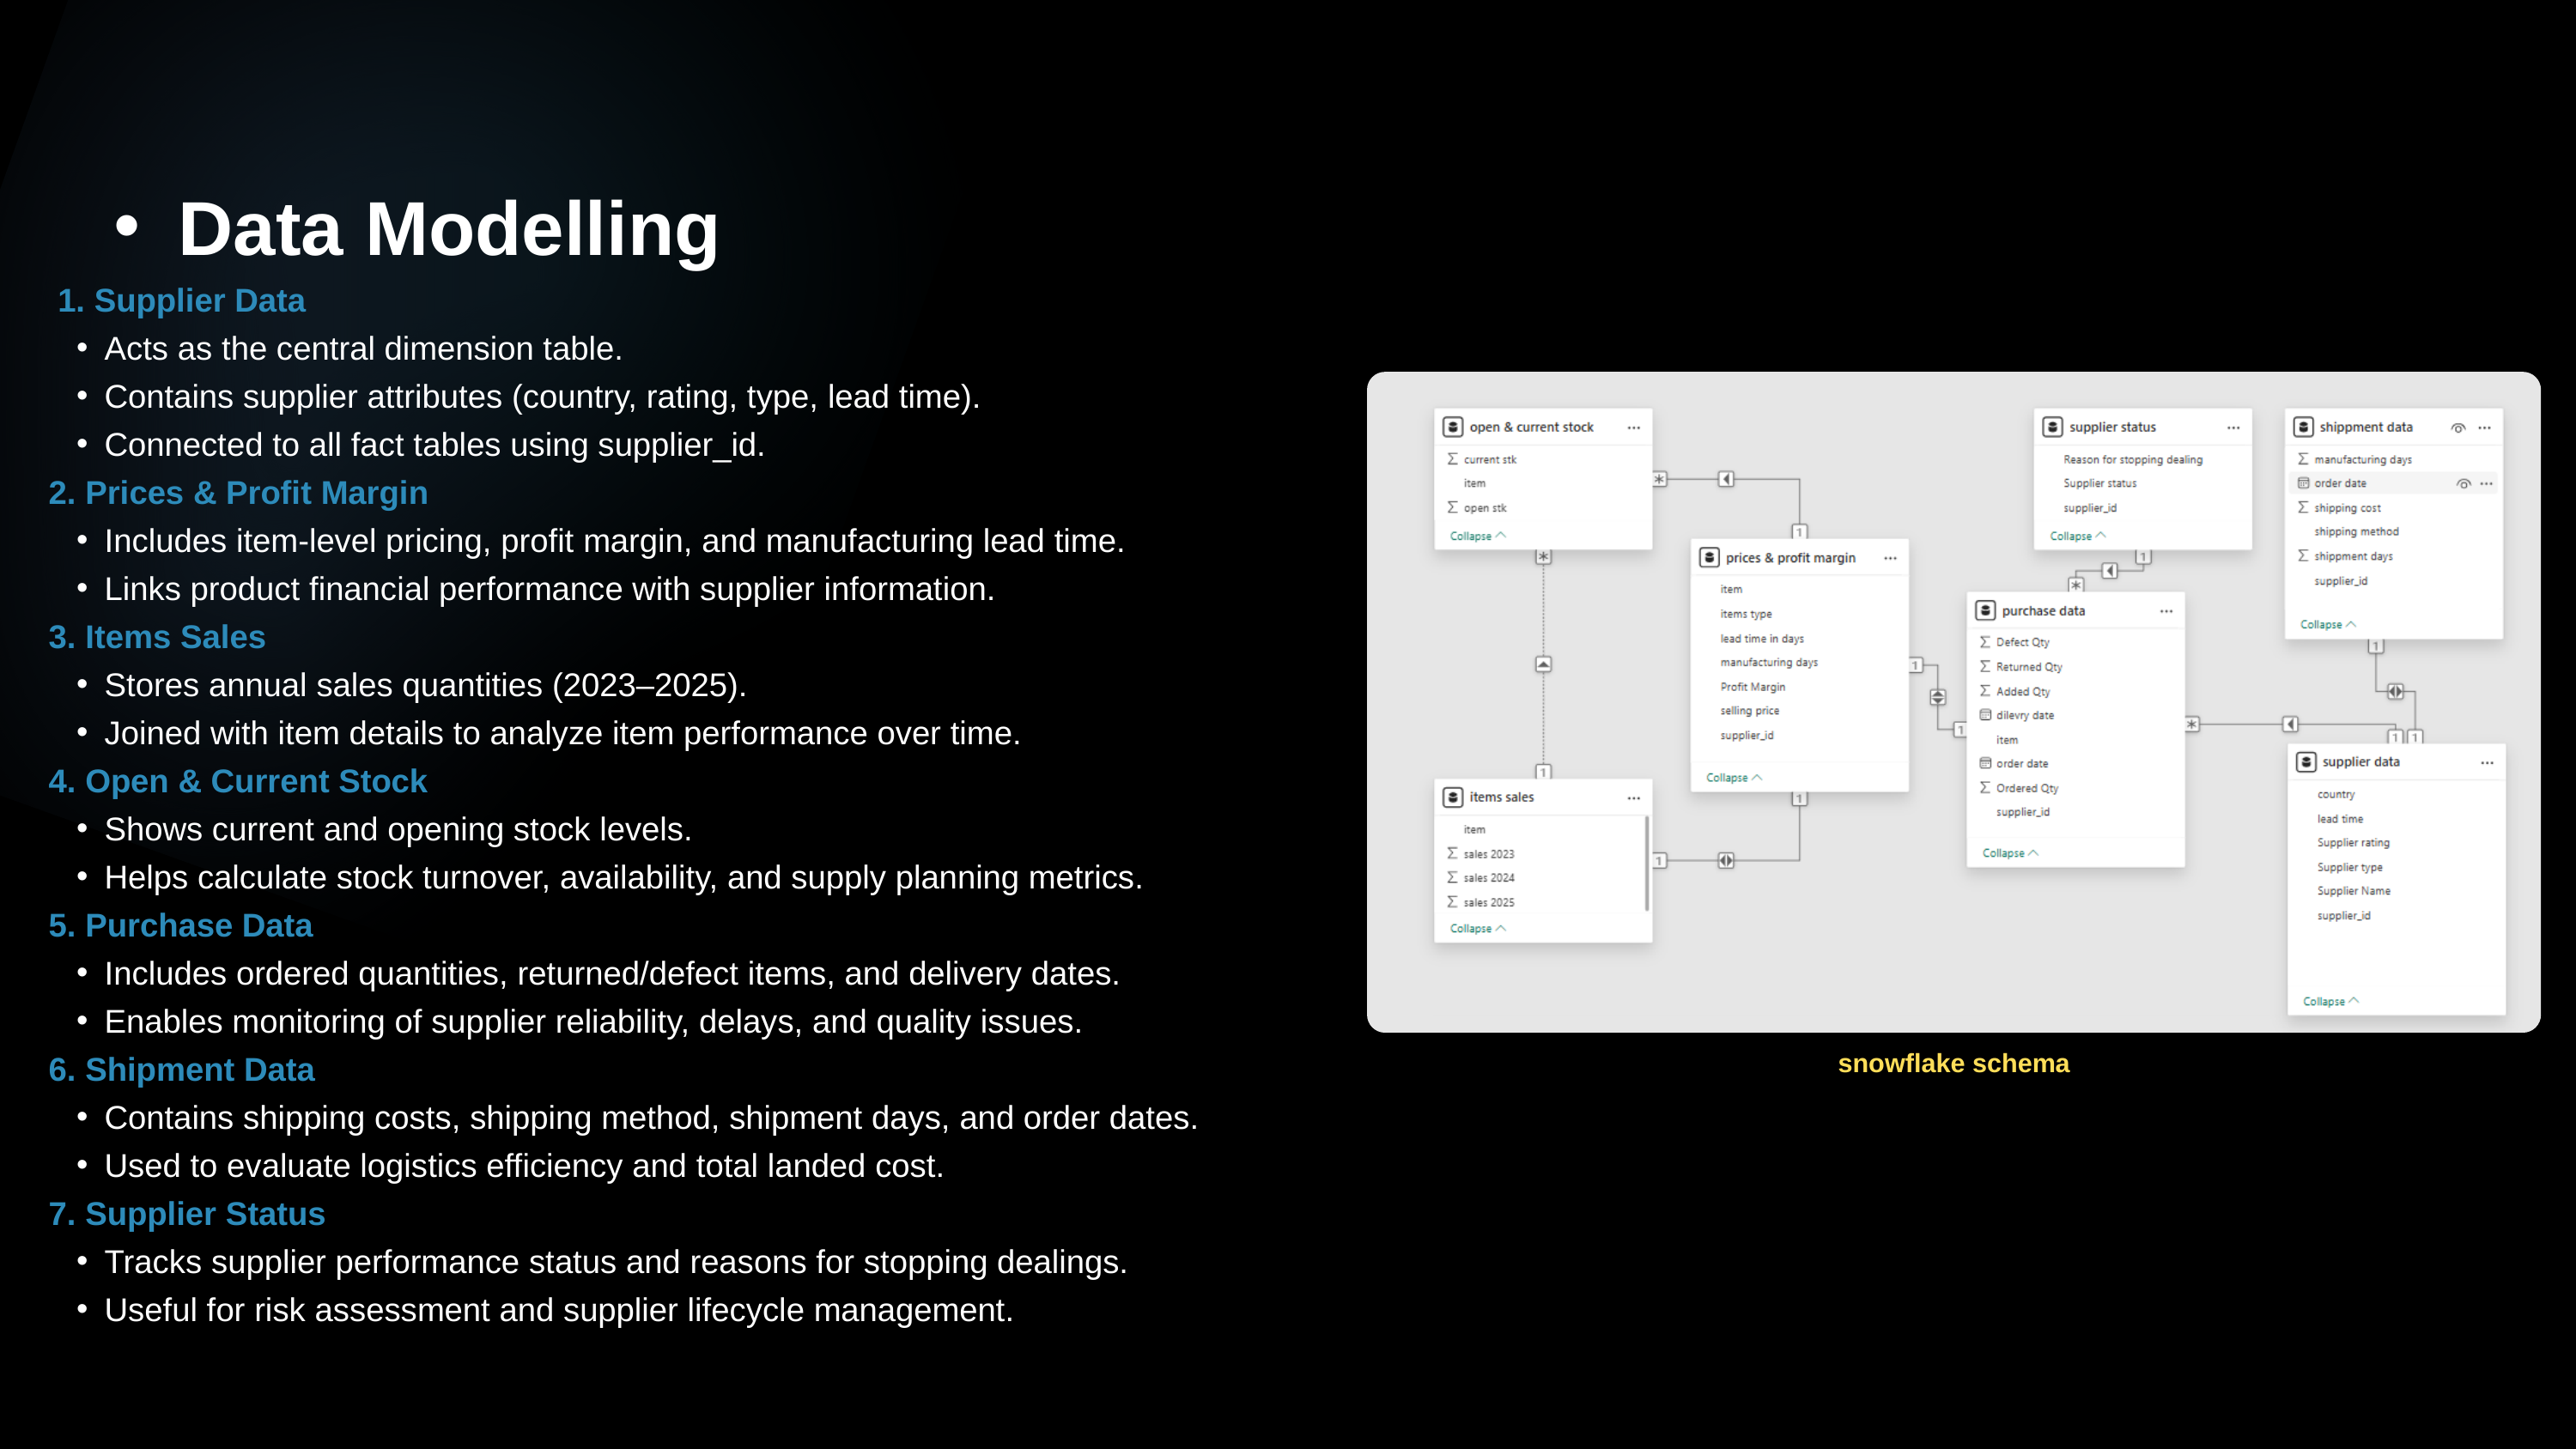

Data Modelling
 1. Supplier Data
Acts as the central dimension table.
Contains supplier attributes (country, rating, type, lead time).
Connected to all fact tables using supplier_id.
2. Prices & Profit Margin
Includes item-level pricing, profit margin, and manufacturing lead time.
Links product financial performance with supplier information.
3. Items Sales
Stores annual sales quantities (2023–2025).
Joined with item details to analyze item performance over time.
4. Open & Current Stock
Shows current and opening stock levels.
Helps calculate stock turnover, availability, and supply planning metrics.
5. Purchase Data
Includes ordered quantities, returned/defect items, and delivery dates.
Enables monitoring of supplier reliability, delays, and quality issues.
6. Shipment Data
Contains shipping costs, shipping method, shipment days, and order dates.
Used to evaluate logistics efficiency and total landed cost.
7. Supplier Status
Tracks supplier performance status and reasons for stopping dealings.
Useful for risk assessment and supplier lifecycle management.

snowflake schema